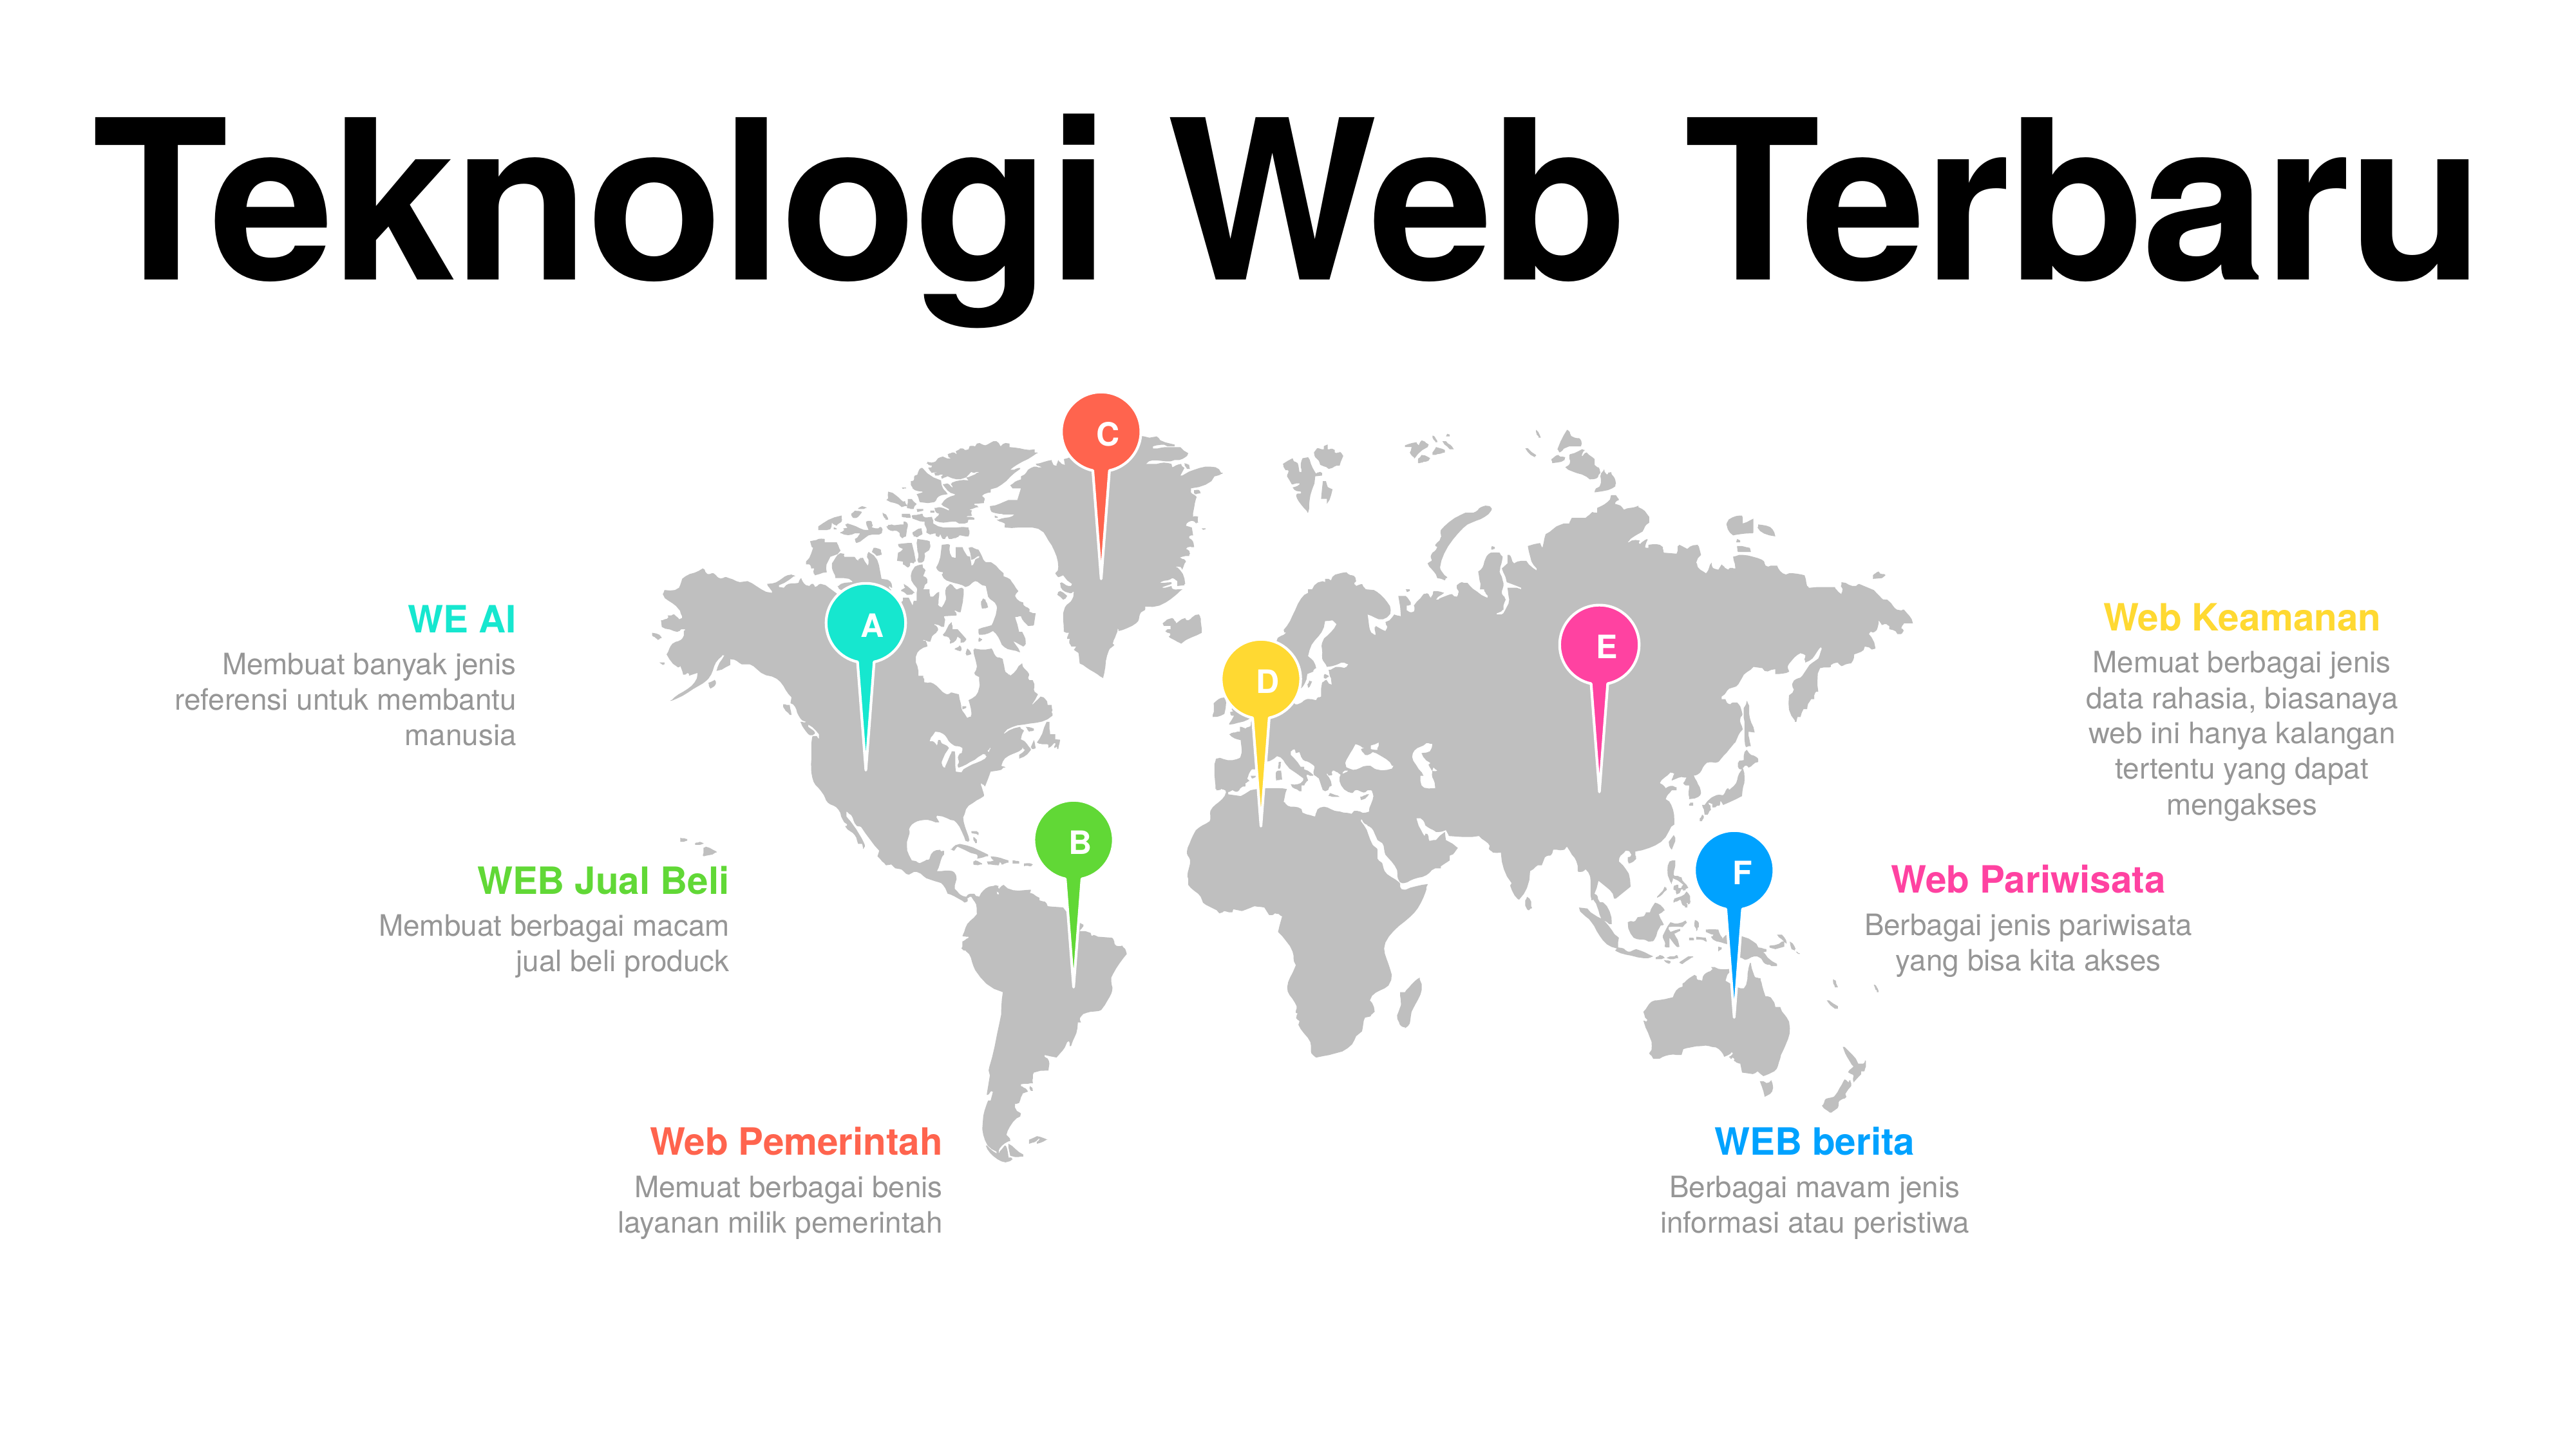

Teknologi Web Terbaru

C

A
Web Keamanan
Memuat berbagai jenis data rahasia, biasanaya web ini hanya kalangan tertentu yang dapat mengakses
WE AI
Membuat banyak jenis referensi untuk membantu manusia

E

D

B

F
Web Pariwisata
Berbagai jenis pariwisata yang bisa kita akses
WEB Jual Beli
Membuat berbagai macam jual beli produck
Web Pemerintah
Memuat berbagai benis layanan milik pemerintah
WEB berita
Berbagai mavam jenis informasi atau peristiwa